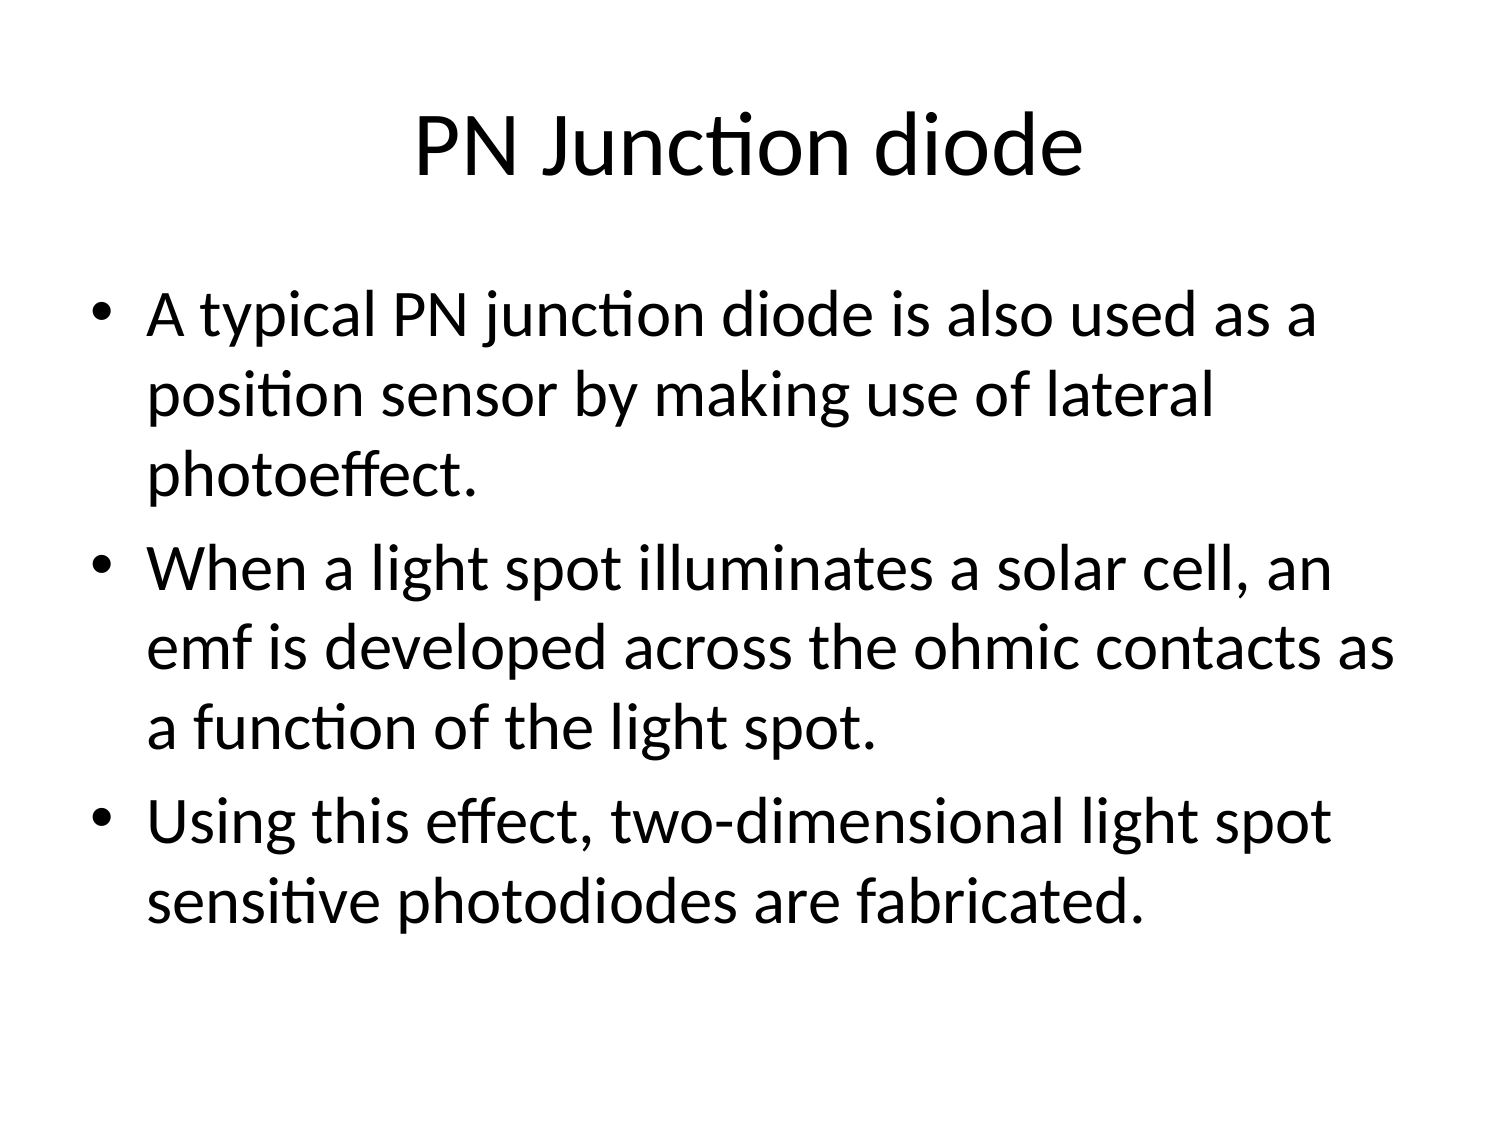

# PN Junction diode
A typical PN junction diode is also used as a position sensor by making use of lateral photoeffect.
When a light spot illuminates a solar cell, an emf is developed across the ohmic contacts as a function of the light spot.
Using this effect, two-dimensional light spot sensitive photodiodes are fabricated.